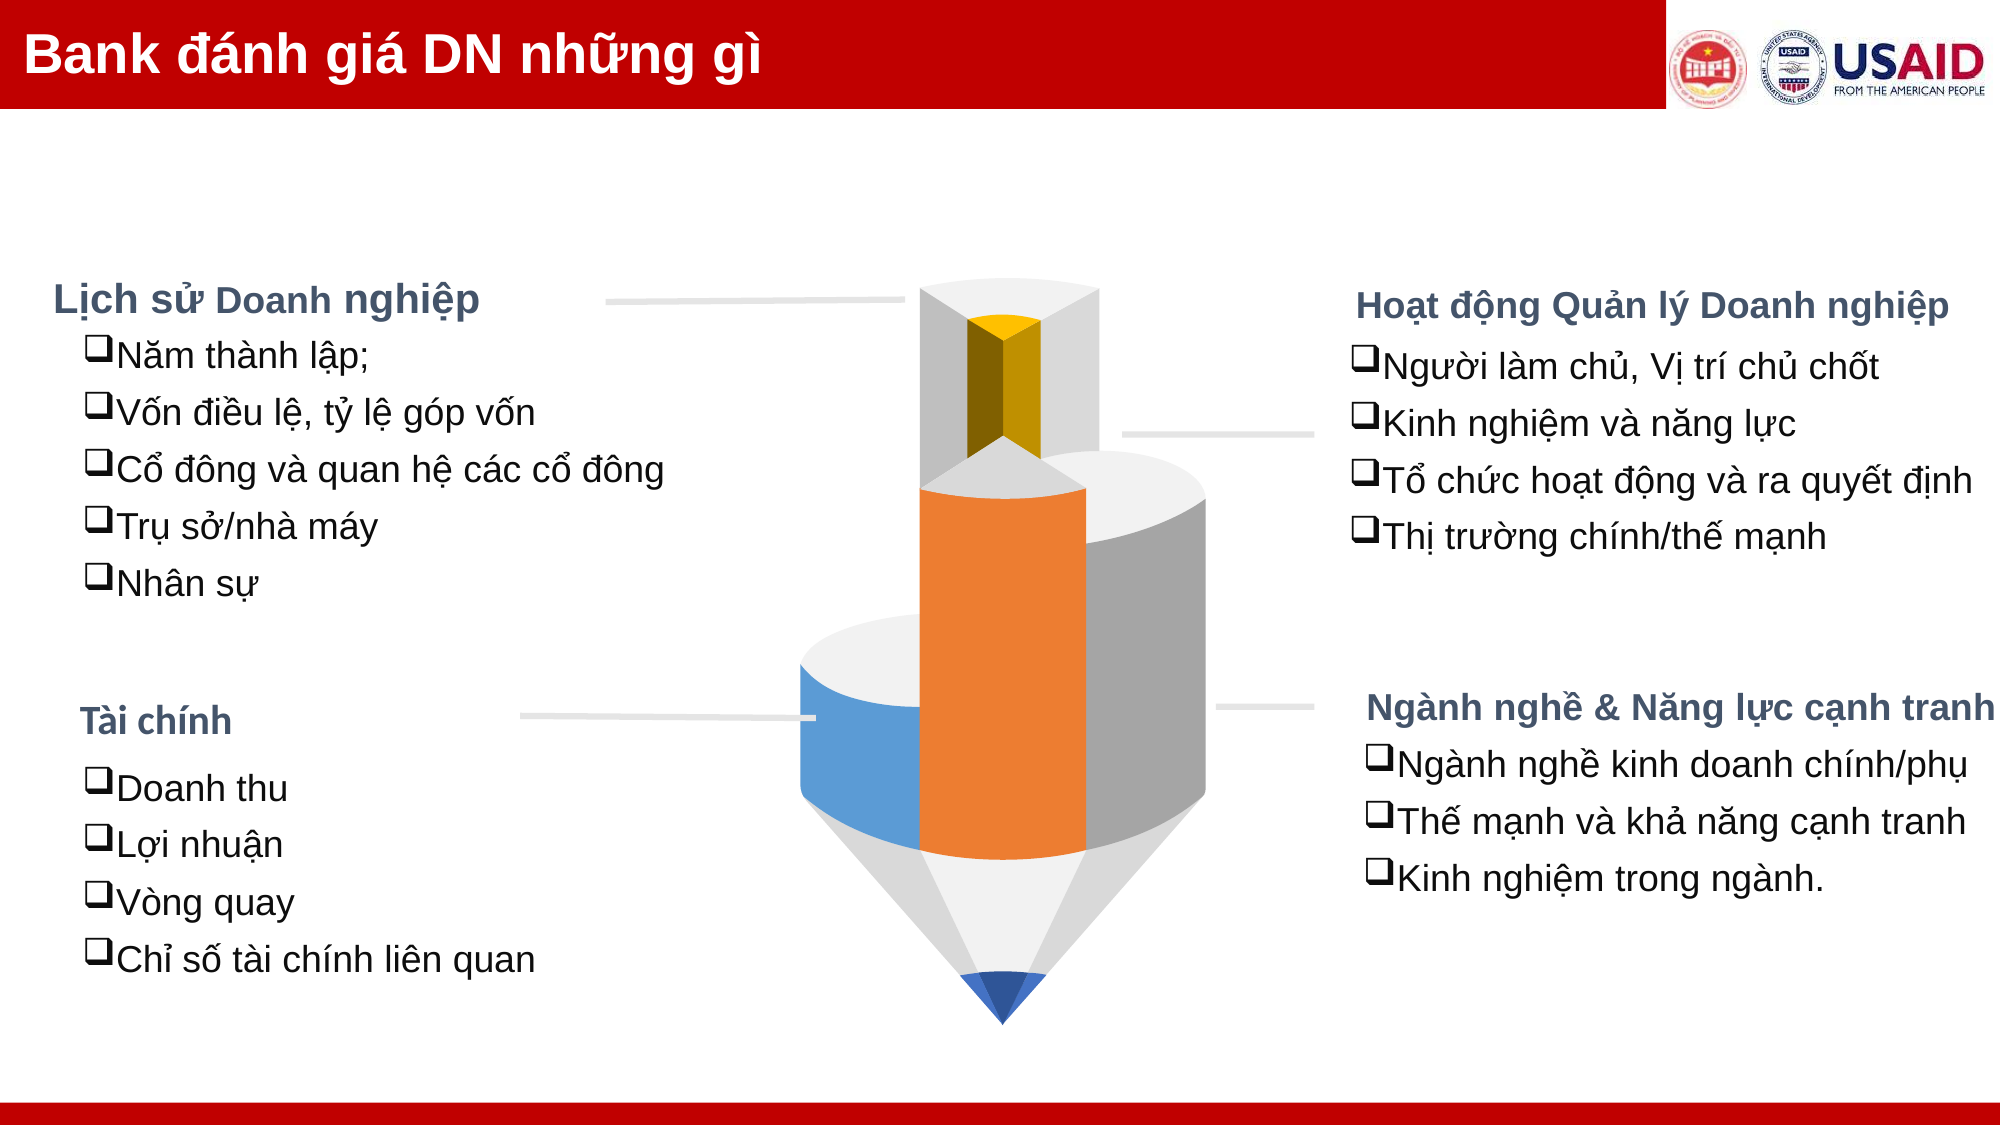

Bank đánh giá DN những gì
Lịch sử Doanh nghiệp
Hoạt động Quản lý Doanh nghiệp

Năm thành lập;
Vốn điều lệ, tỷ lệ góp vốn
Cổ đông và quan hệ các cổ đông
Trụ sở/nhà máy
Nhân sự
Người làm chủ, Vị trí chủ chốt
Kinh nghiệm và năng lực
Tổ chức hoạt động và ra quyết định
Thị trường chính/thế mạnh

Ngành nghề & Năng lực cạnh tranh
Tài chính

Ngành nghề kinh doanh chính/phụ
Thế mạnh và khả năng cạnh tranh
Kinh nghiệm trong ngành.
Doanh thu
Lợi nhuận
Vòng quay
Chỉ số tài chính liên quan